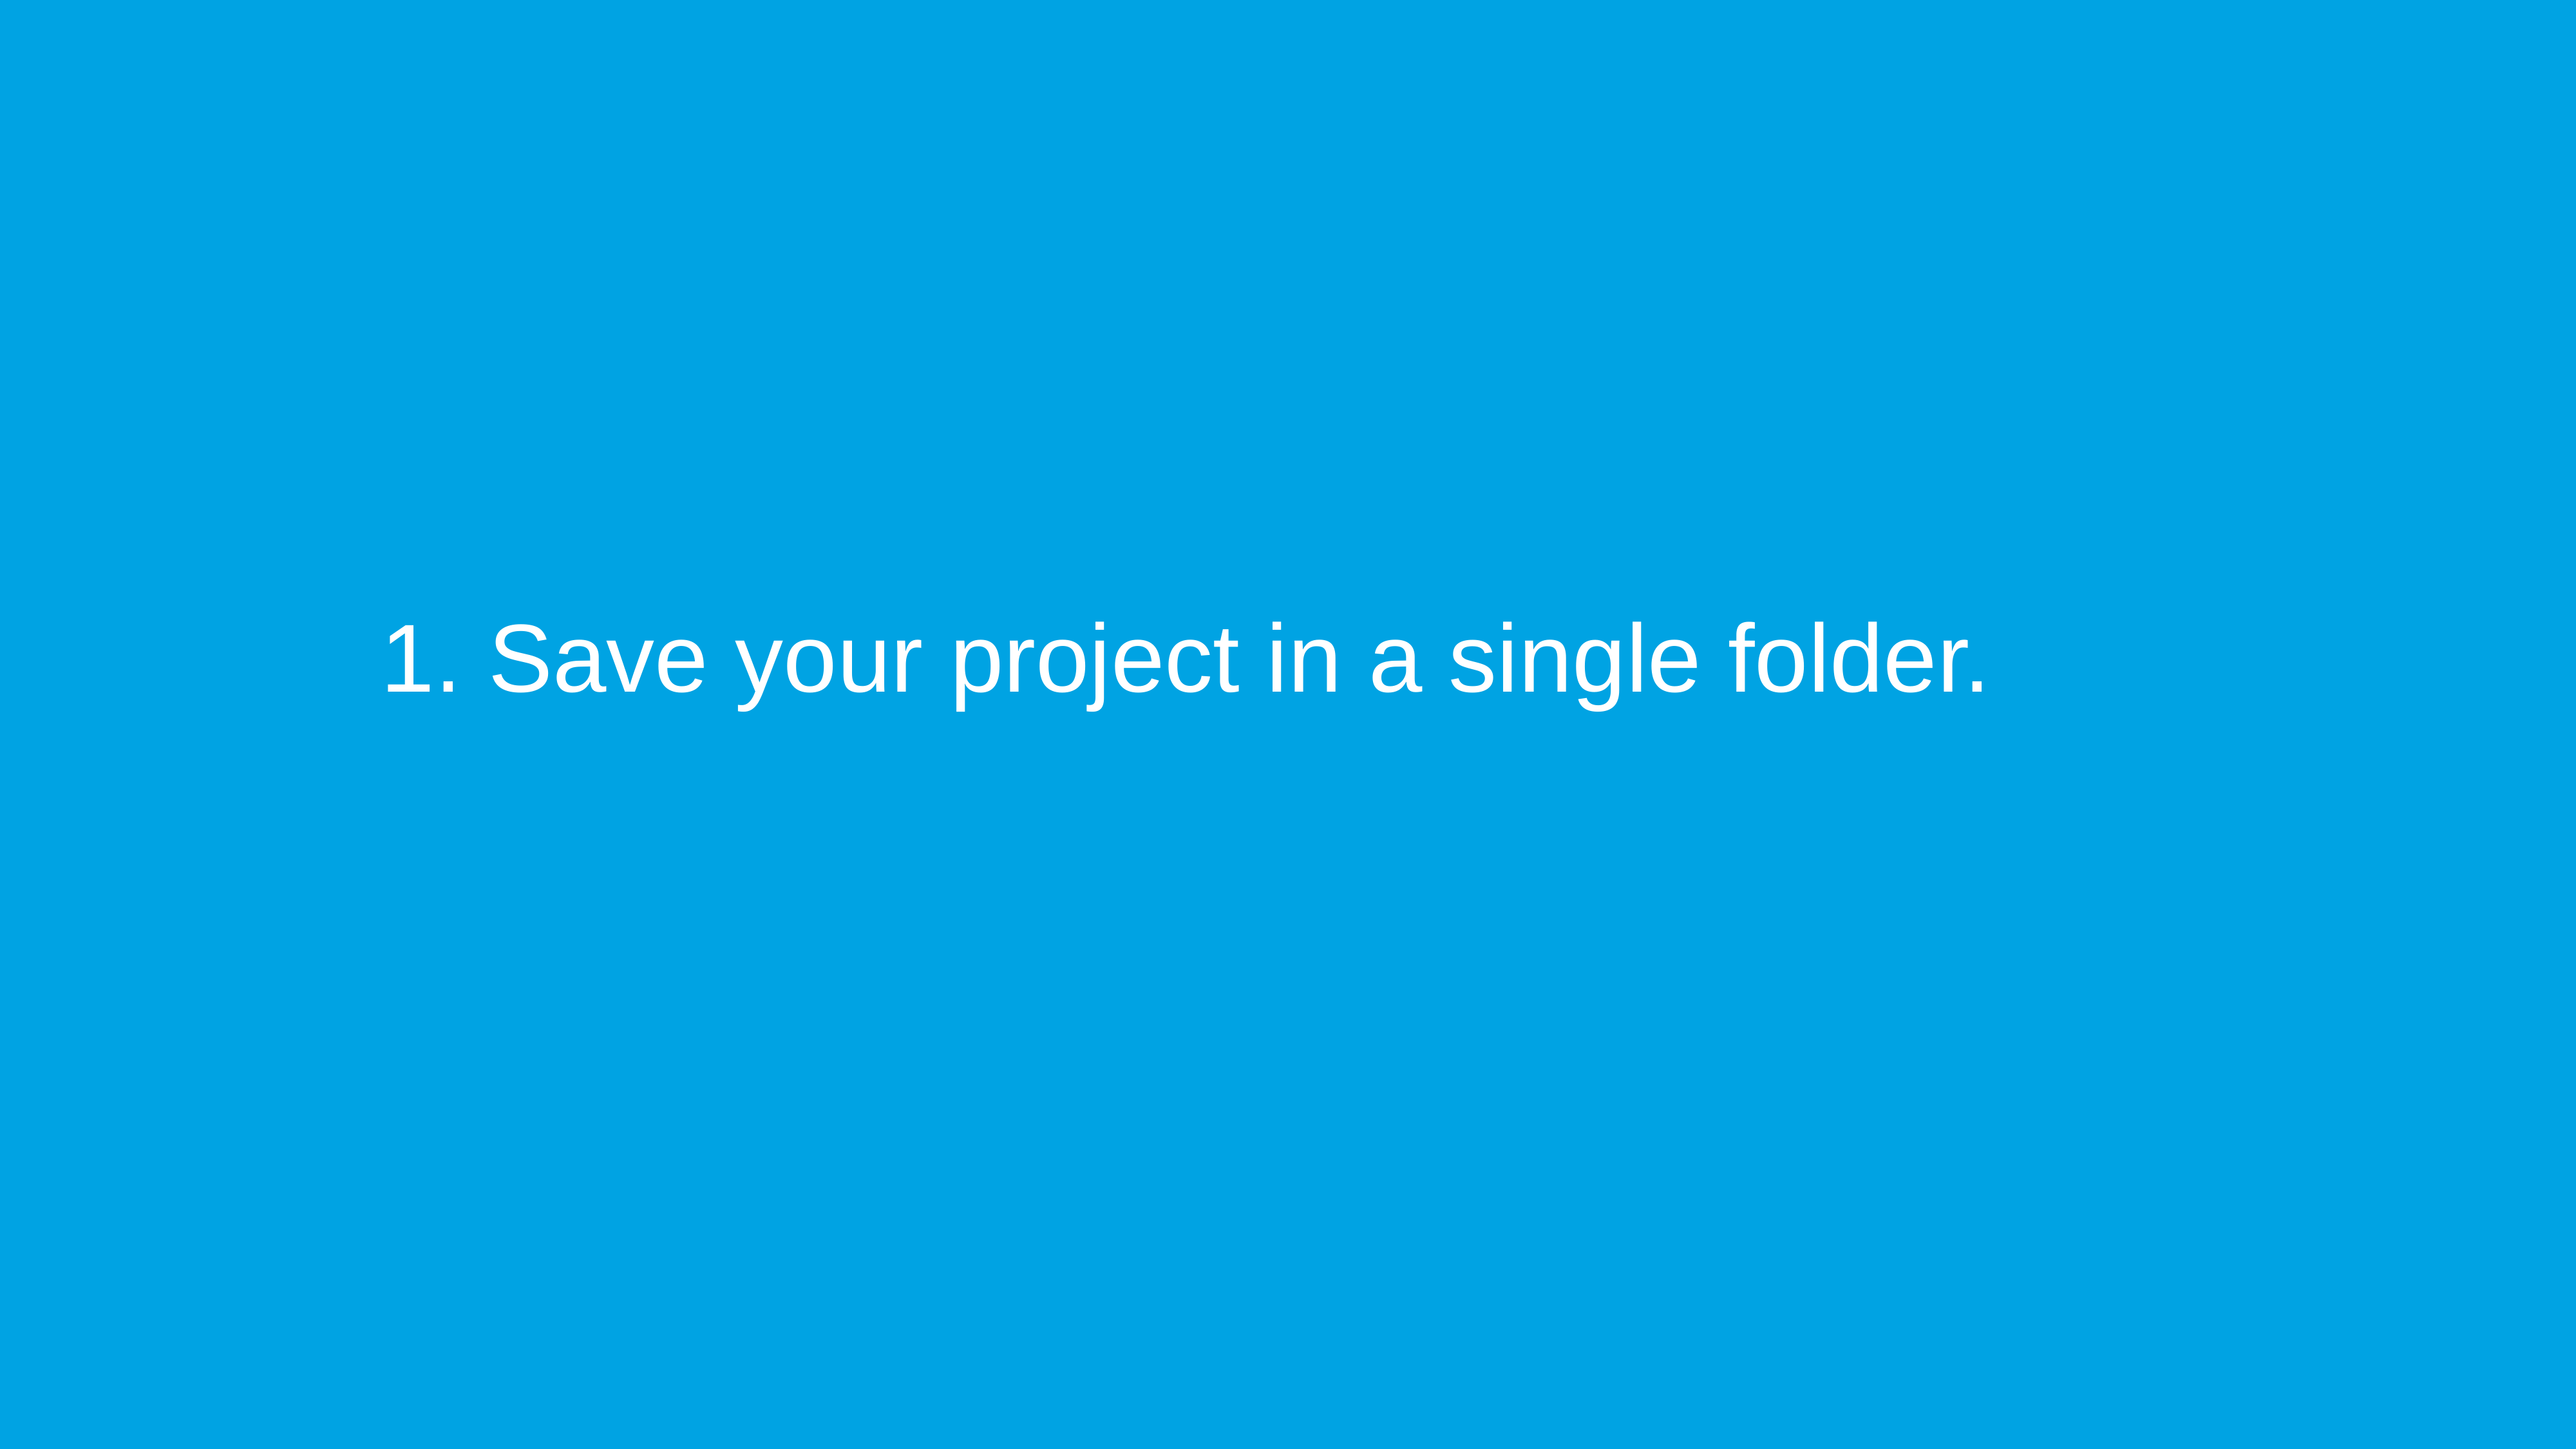

1. Save your project in a single folder.